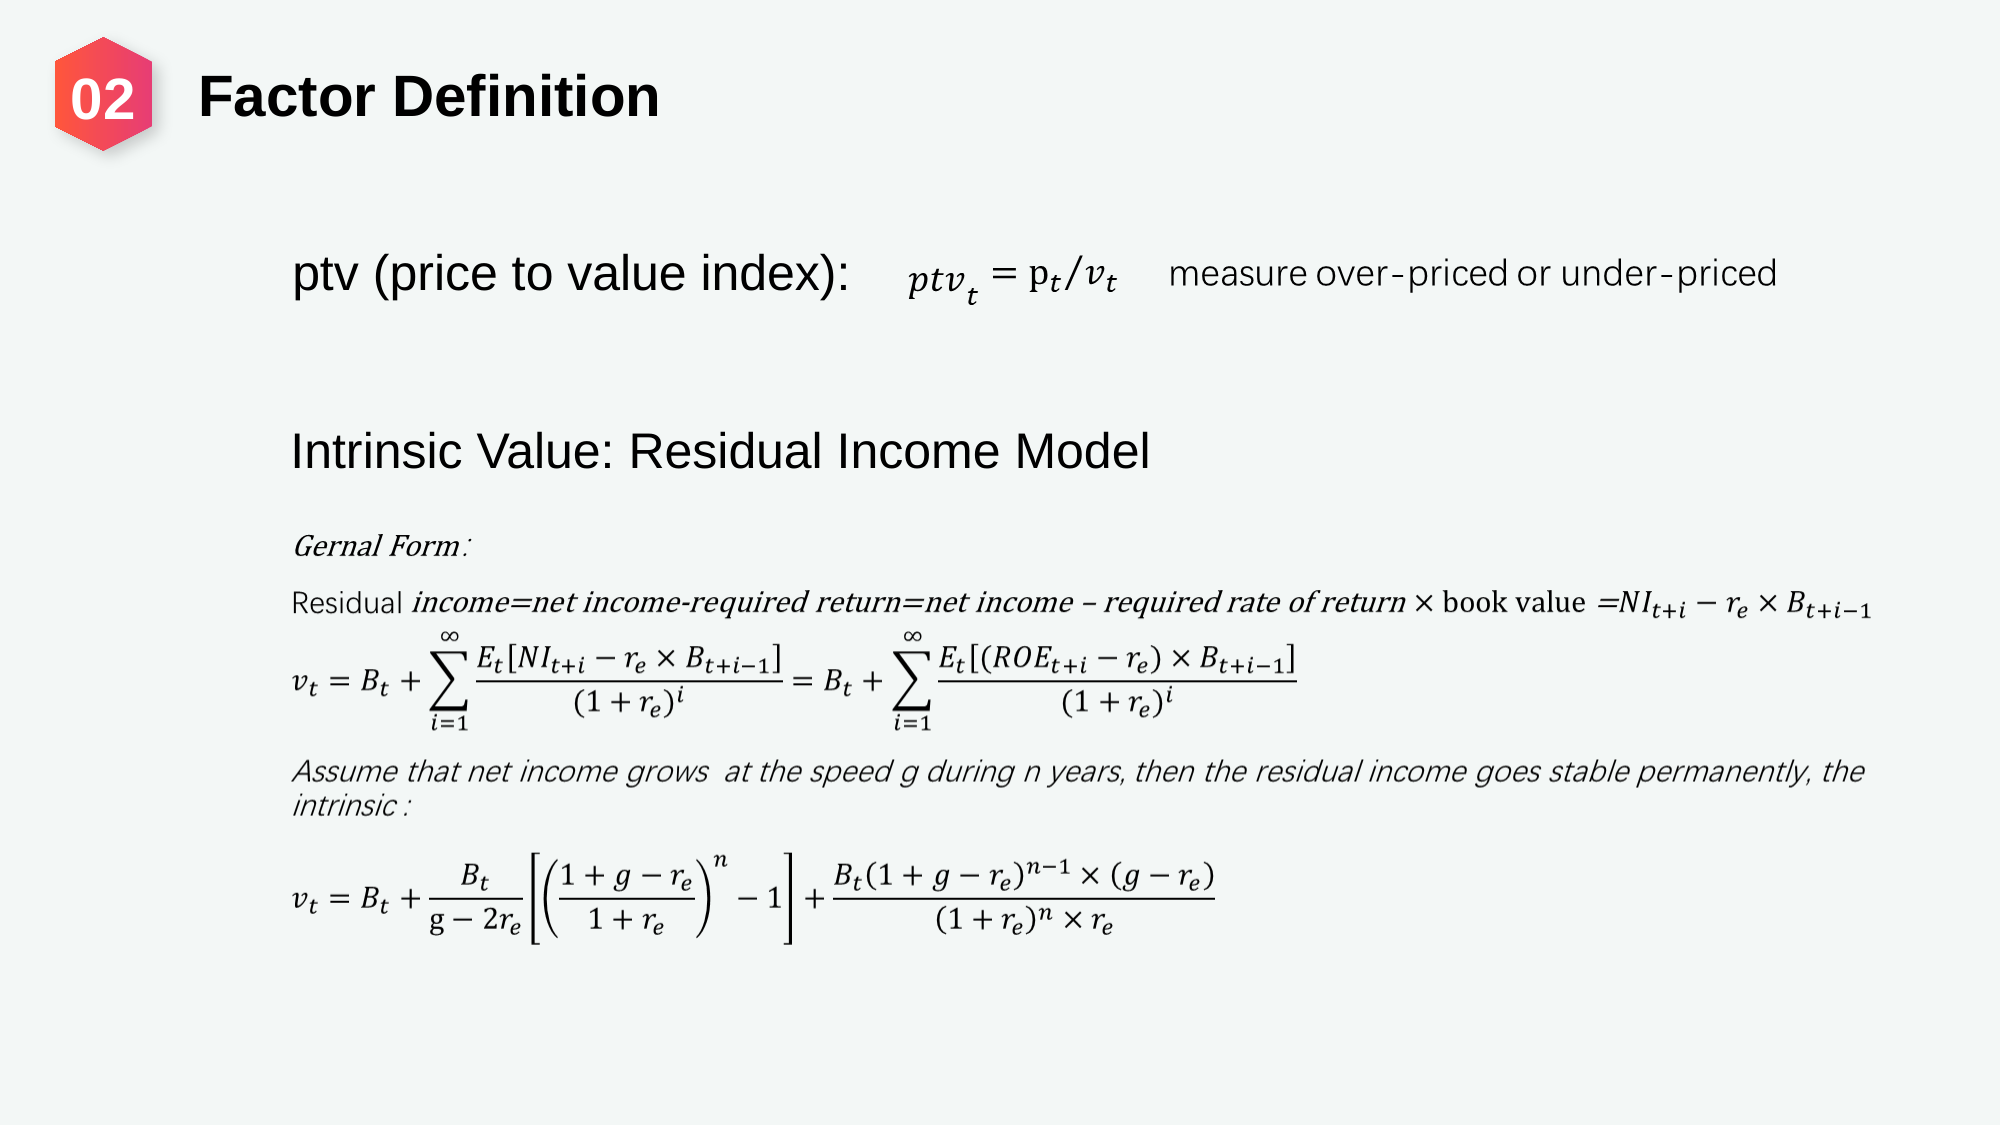

Factor Definition
02

ptv (price to value index):

Intrinsic Value: Residual Income Model